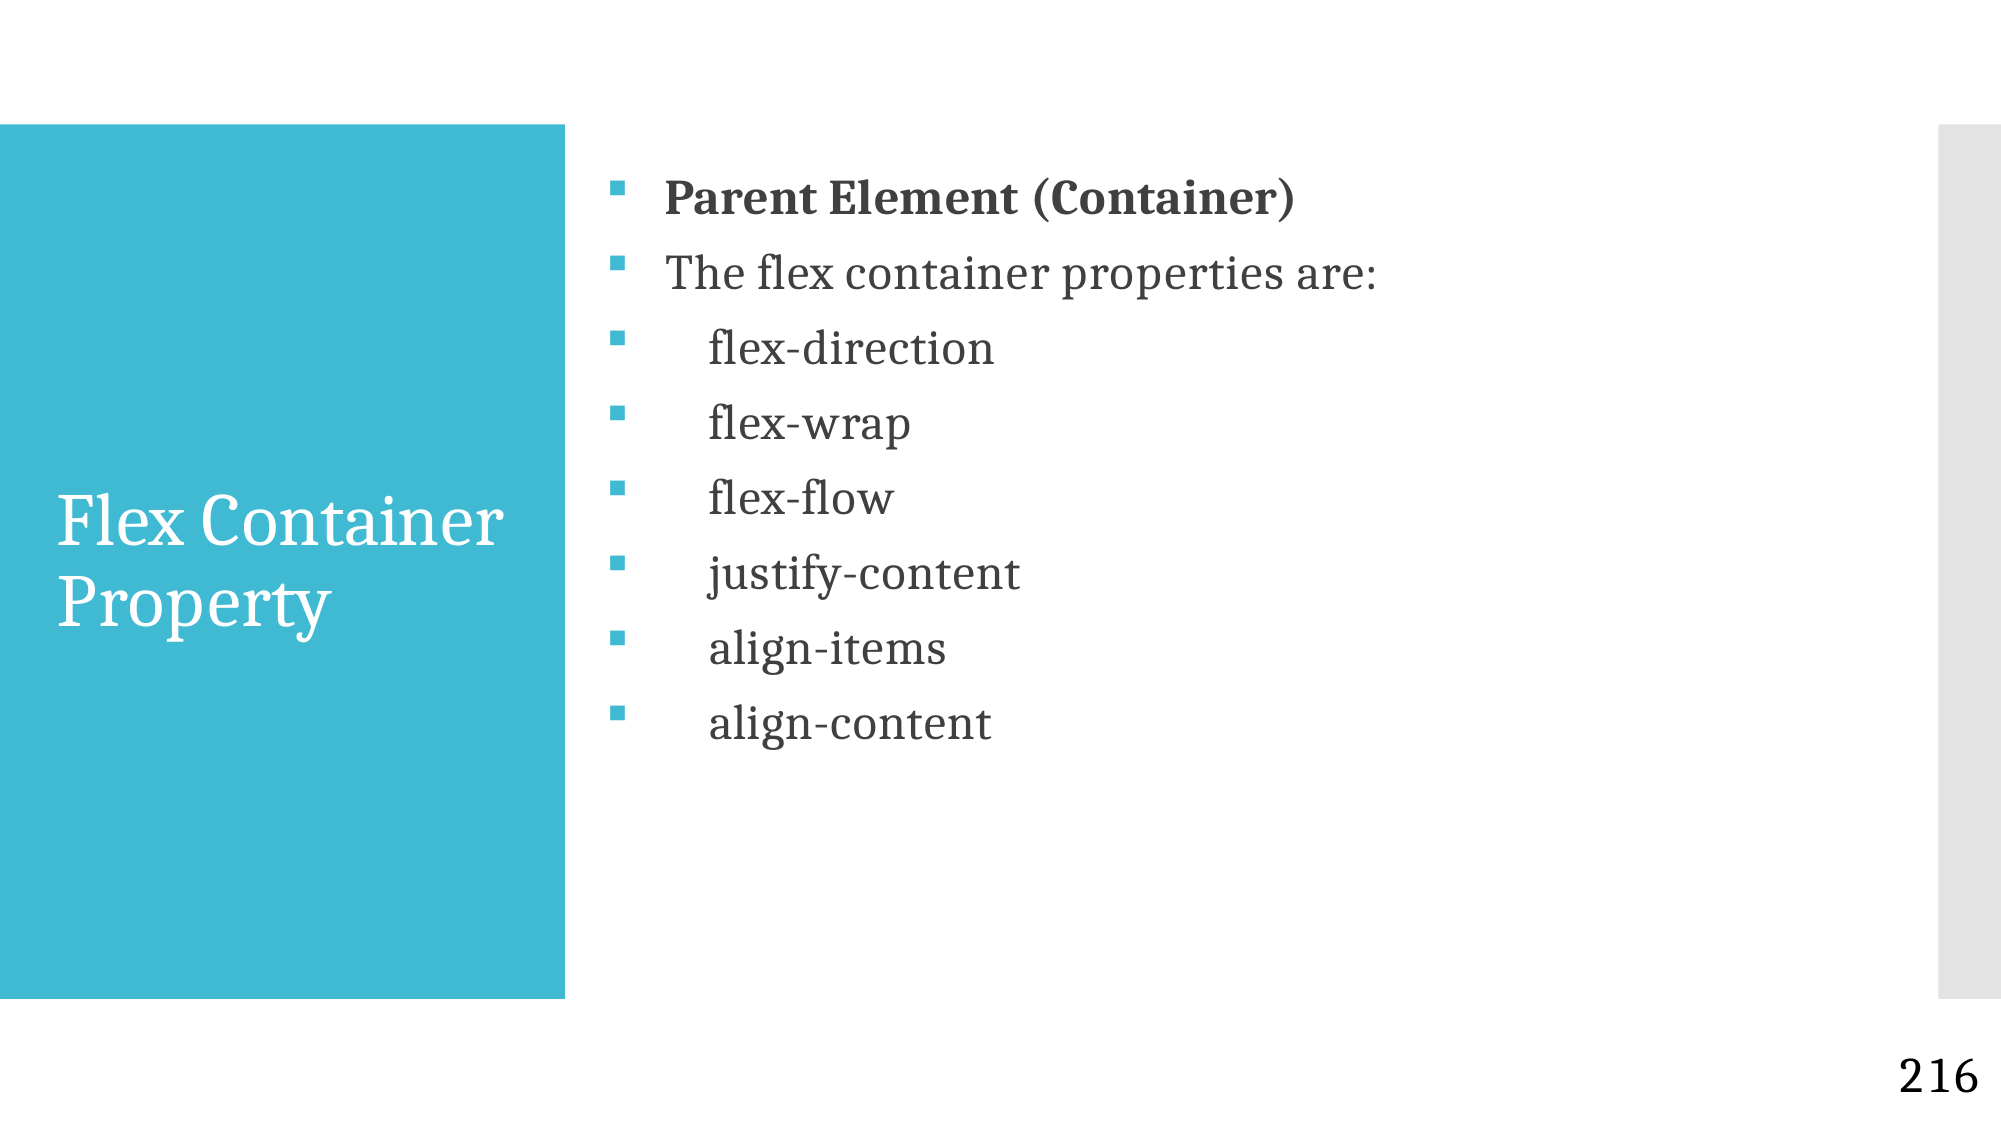

Parent Element (Container)
The flex container properties are:
    flex-direction
    flex-wrap
    flex-flow
    justify-content
    align-items
    align-content

# Flex Container Property
216